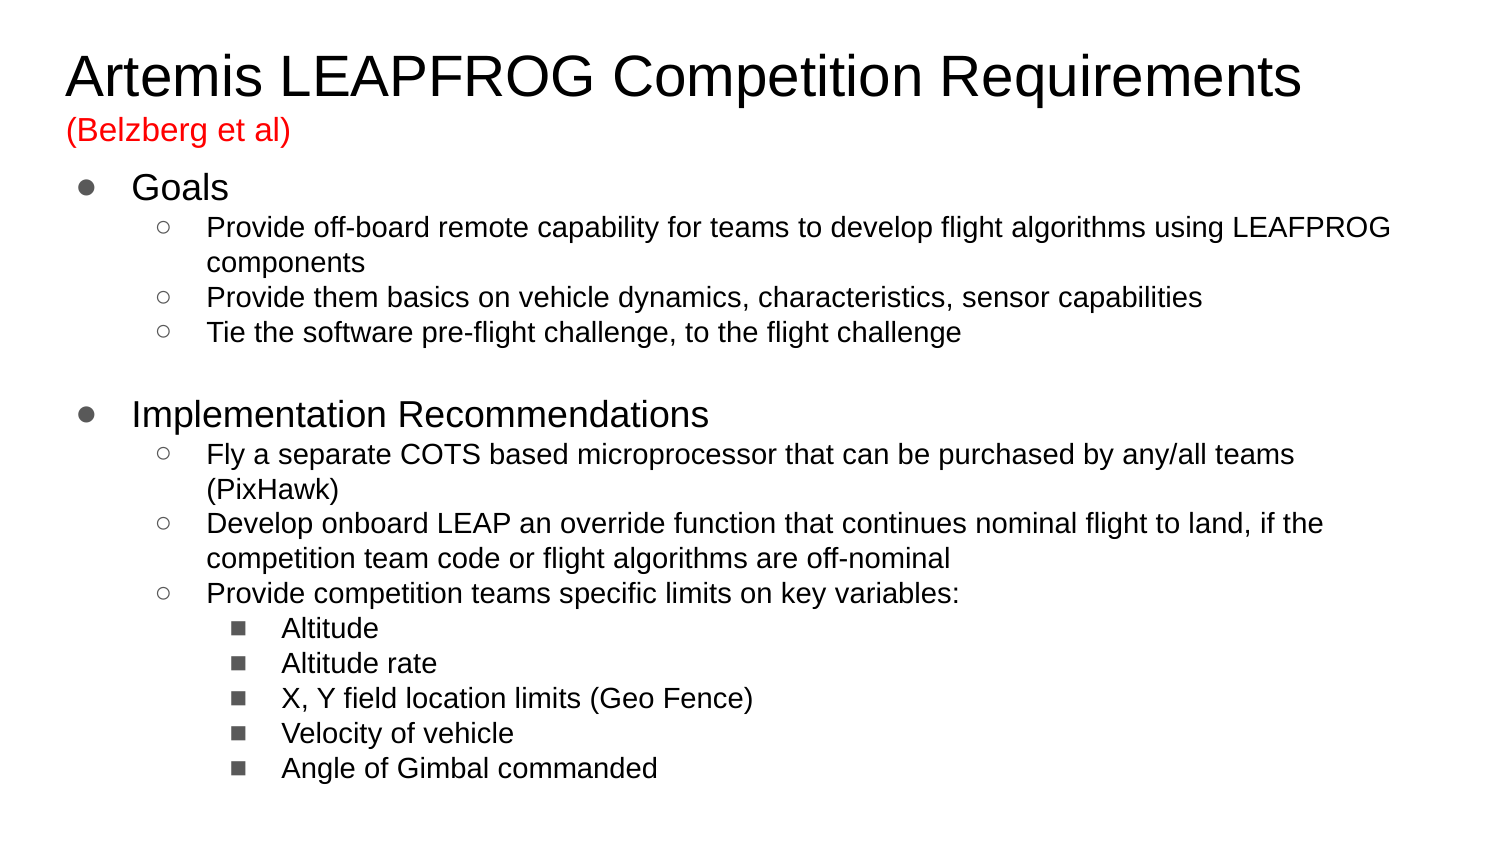

Artemis LEAPFROG Competition Requirements (Belzberg et al)
Goals
Provide off-board remote capability for teams to develop flight algorithms using LEAFPROG components
Provide them basics on vehicle dynamics, characteristics, sensor capabilities
Tie the software pre-flight challenge, to the flight challenge

Implementation Recommendations
Fly a separate COTS based microprocessor that can be purchased by any/all teams (PixHawk)
Develop onboard LEAP an override function that continues nominal flight to land, if the competition team code or flight algorithms are off-nominal
Provide competition teams specific limits on key variables:
Altitude
Altitude rate
X, Y field location limits (Geo Fence)
Velocity of vehicle
Angle of Gimbal commanded